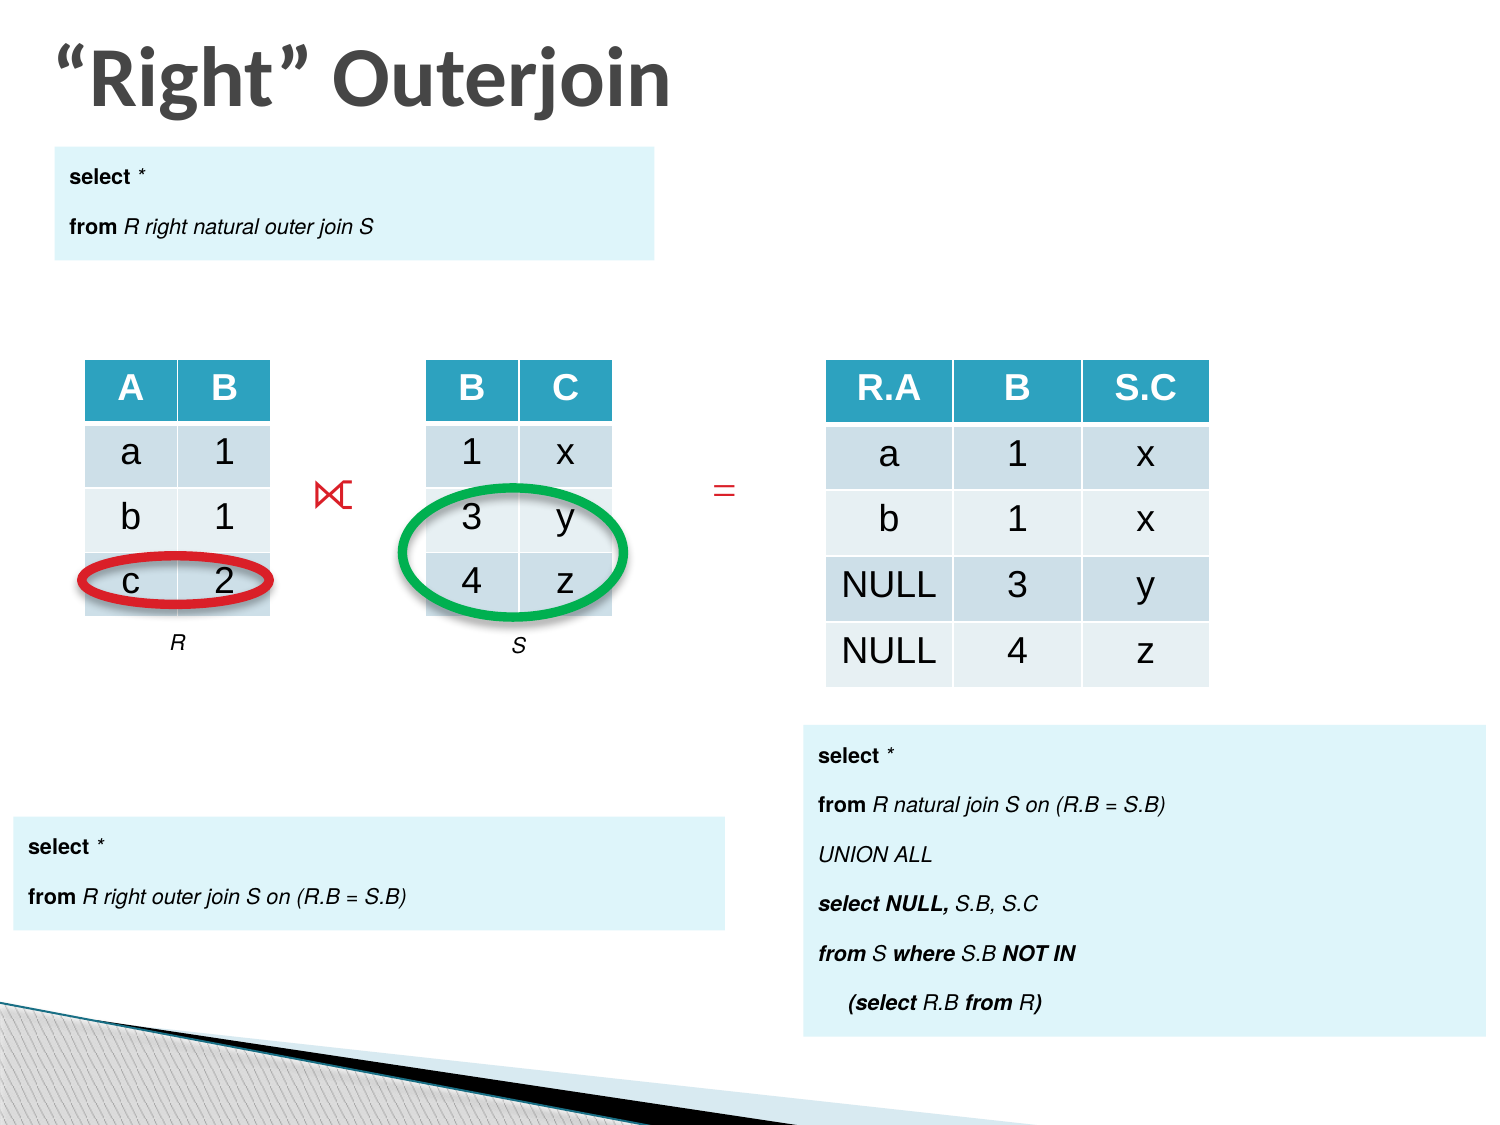

# “Right” Outerjoin
select *
from R right natural outer join S
| R.A | B | S.C |
| --- | --- | --- |
| a | 1 | x |
| b | 1 | x |
| NULL | 3 | y |
| NULL | 4 | z |
| A | B |
| --- | --- |
| a | 1 |
| b | 1 |
| c | 2 |
| B | C |
| --- | --- |
| 1 | x |
| 3 | y |
| 4 | z |
=
⟖

R
S
select *
from R natural join S on (R.B = S.B)
UNION ALL
select NULL, S.B, S.C
from S where S.B NOT IN
     (select R.B from R)
select *
from R right outer join S on (R.B = S.B)